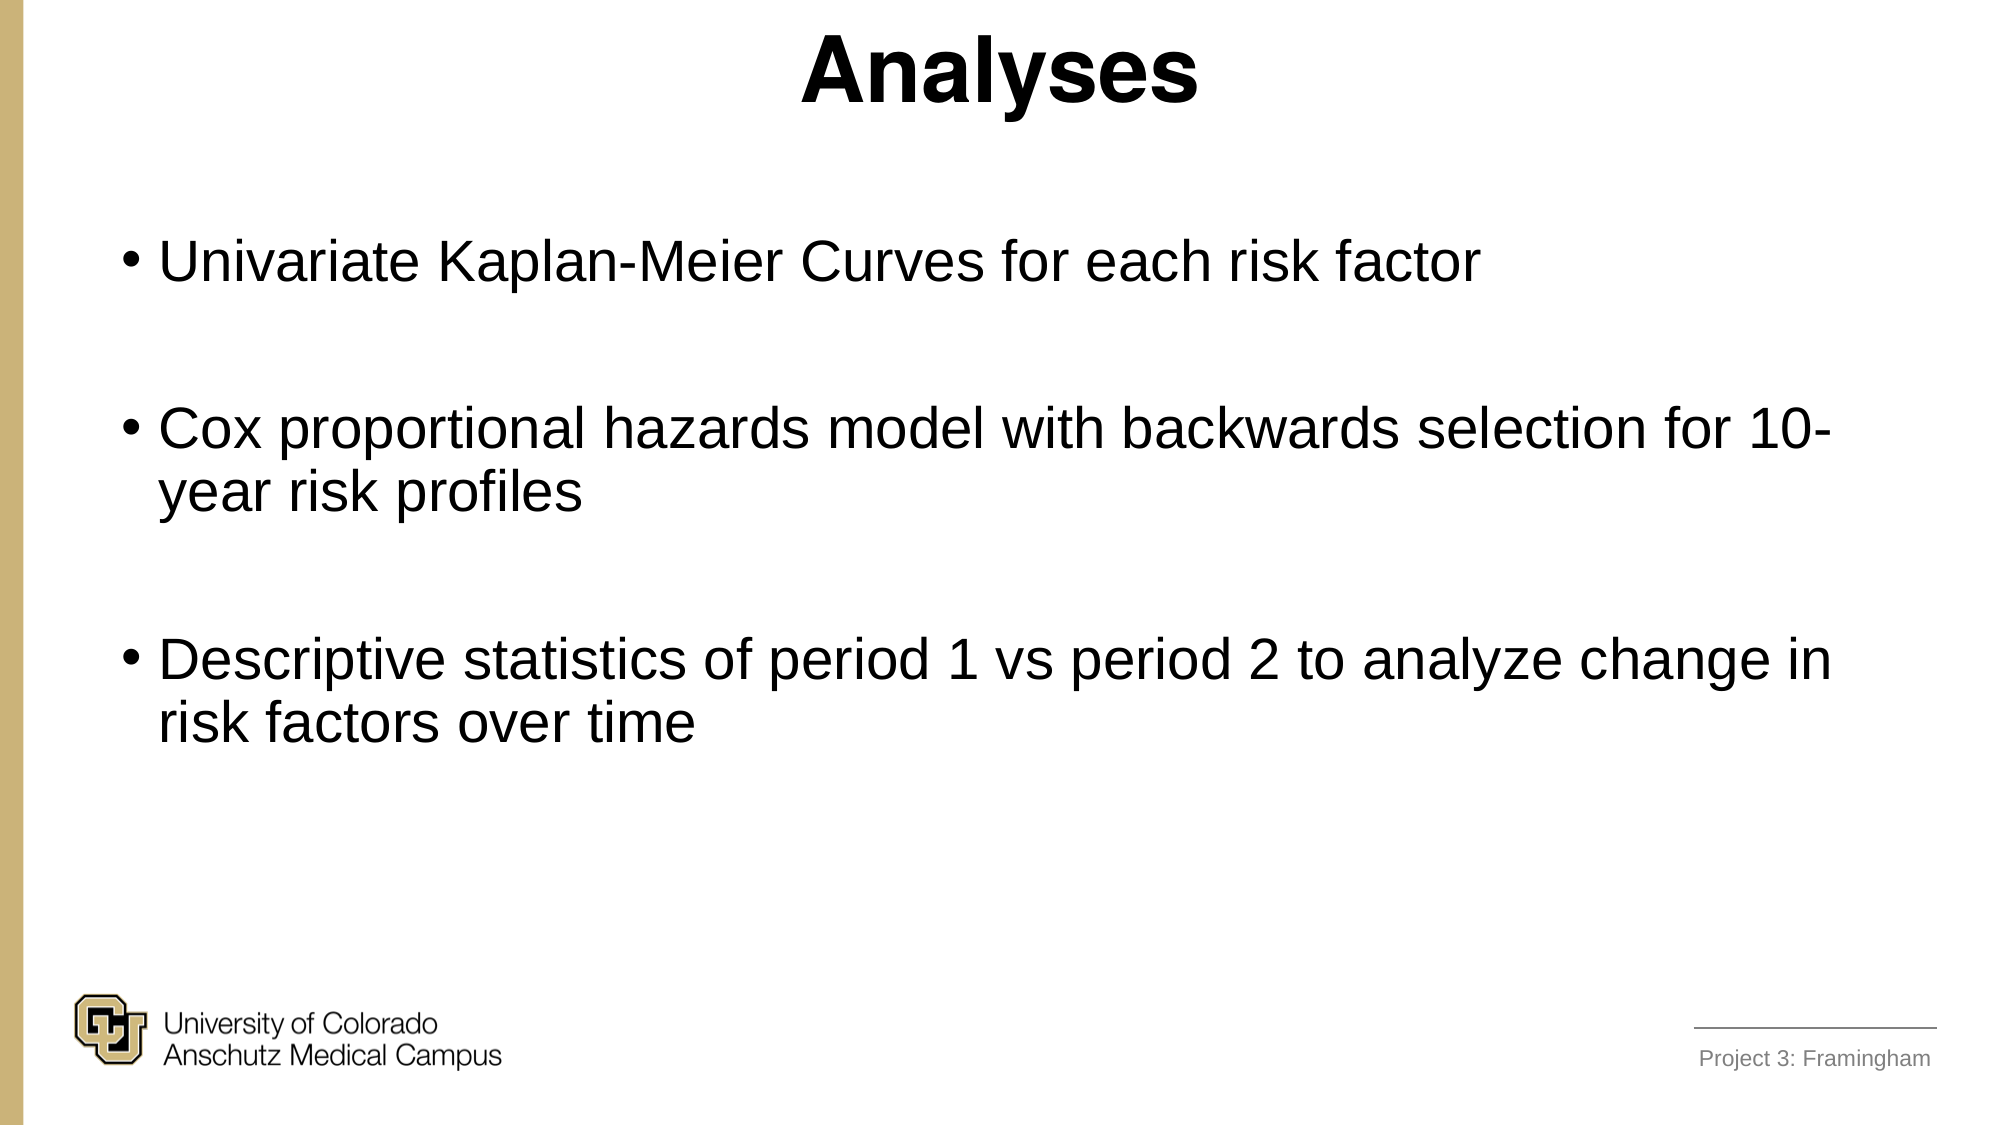

Analyses
Univariate Kaplan-Meier Curves for each risk factor

Cox proportional hazards model with backwards selection for 10-year risk profiles

Descriptive statistics of period 1 vs period 2 to analyze change in risk factors over time